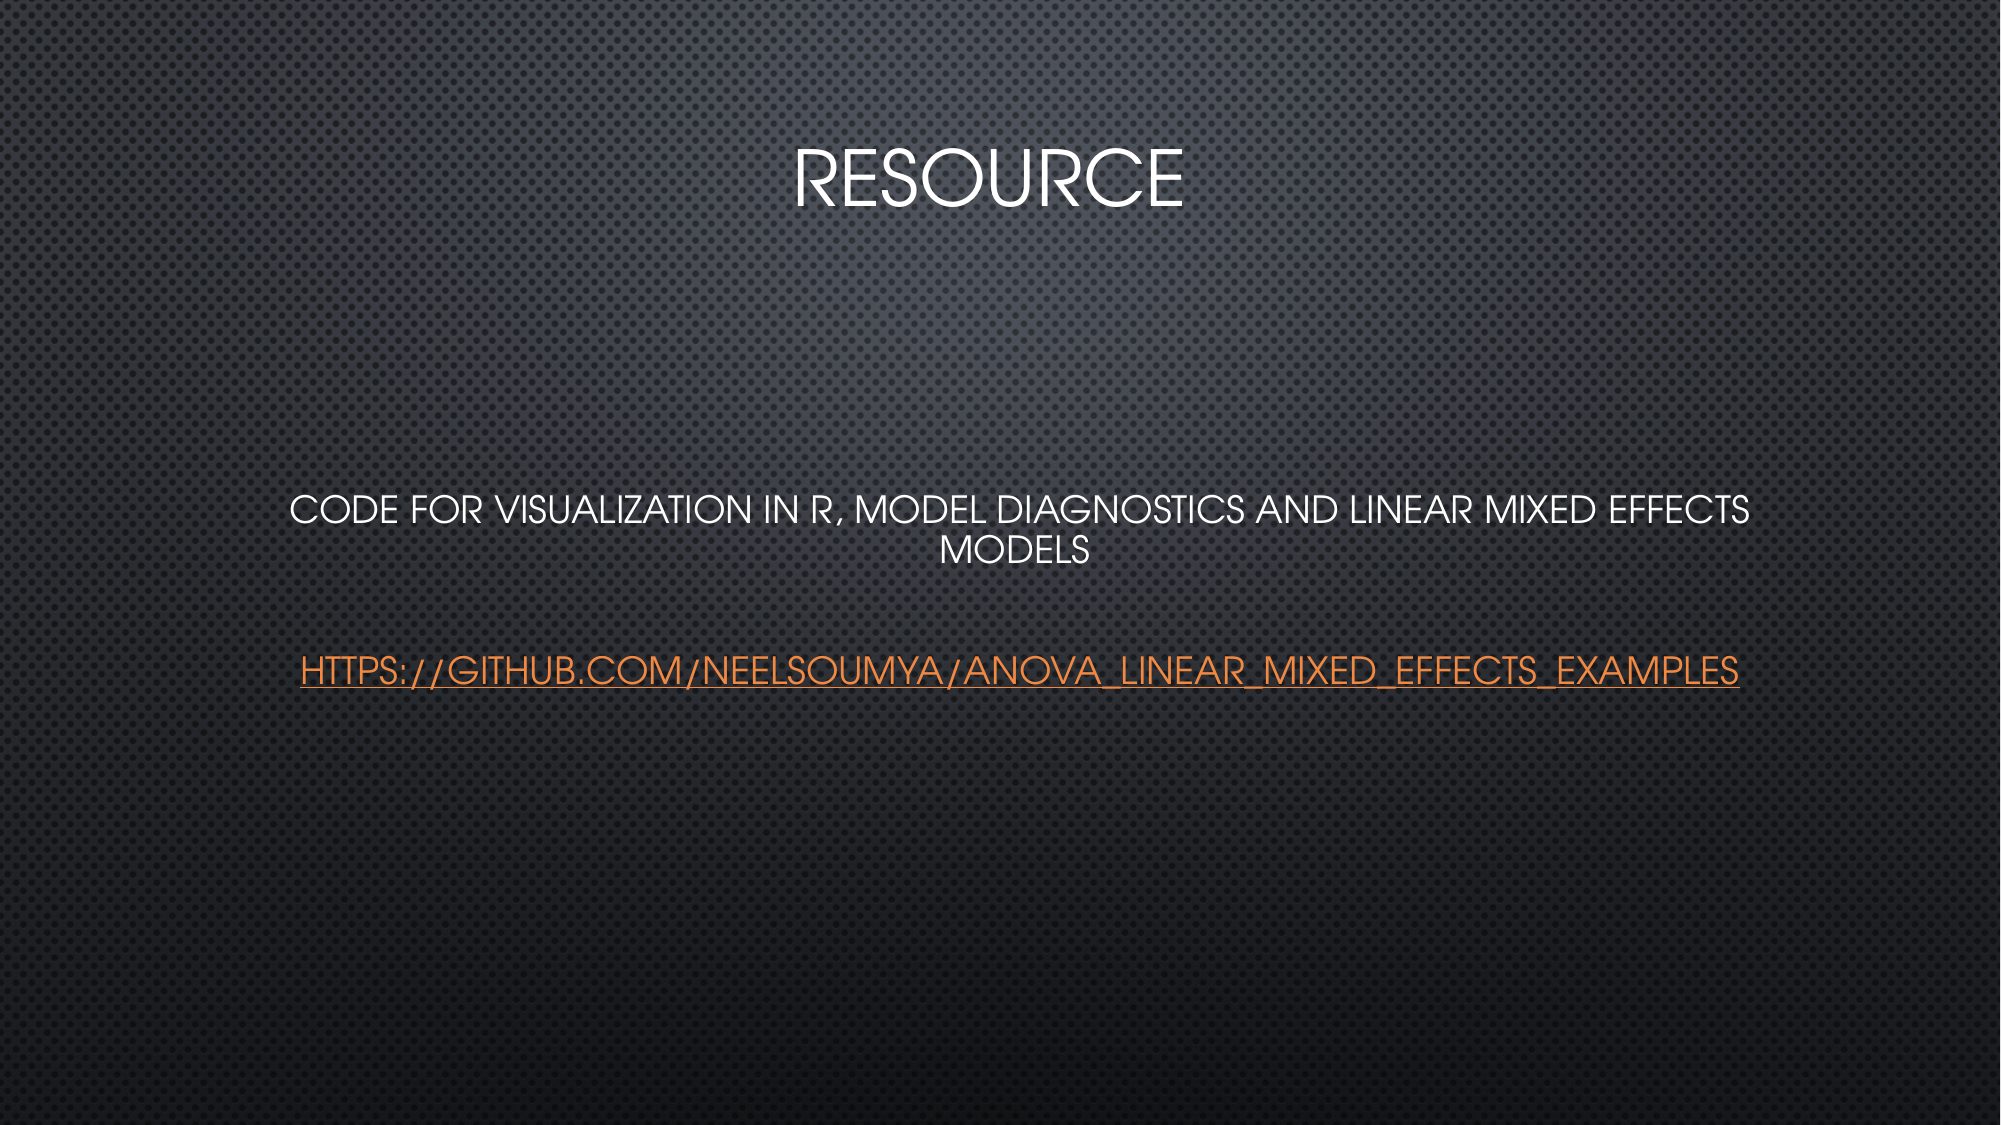

# resource
Code for visualization in R, model diagnostics and linear mixed effects models

https://github.com/neelsoumya/anova_linear_mixed_effects_examples